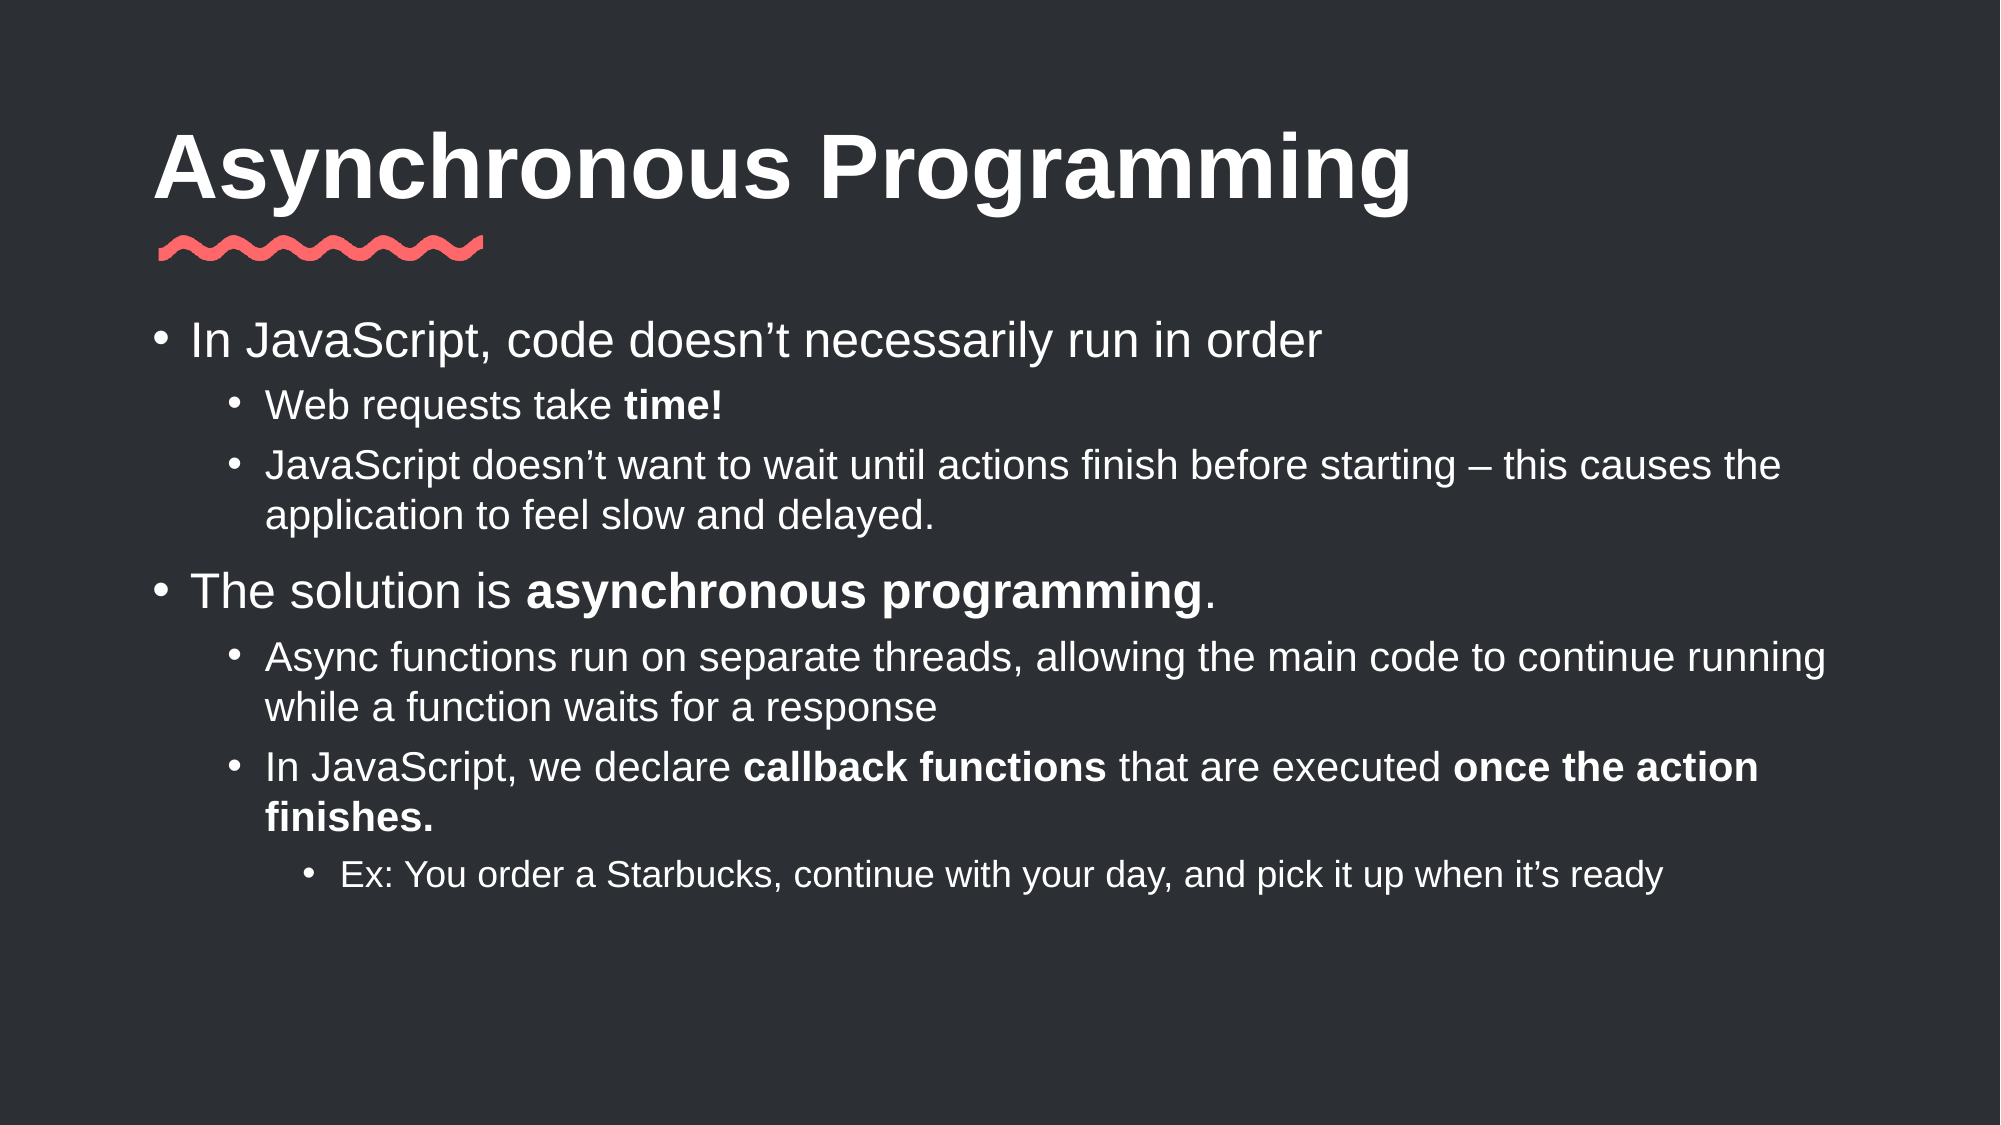

# Asynchronous Programming
In JavaScript, code doesn’t necessarily run in order
Web requests take time!
JavaScript doesn’t want to wait until actions finish before starting – this causes the application to feel slow and delayed.
The solution is asynchronous programming.
Async functions run on separate threads, allowing the main code to continue running while a function waits for a response
In JavaScript, we declare callback functions that are executed once the action finishes.
Ex: You order a Starbucks, continue with your day, and pick it up when it’s ready